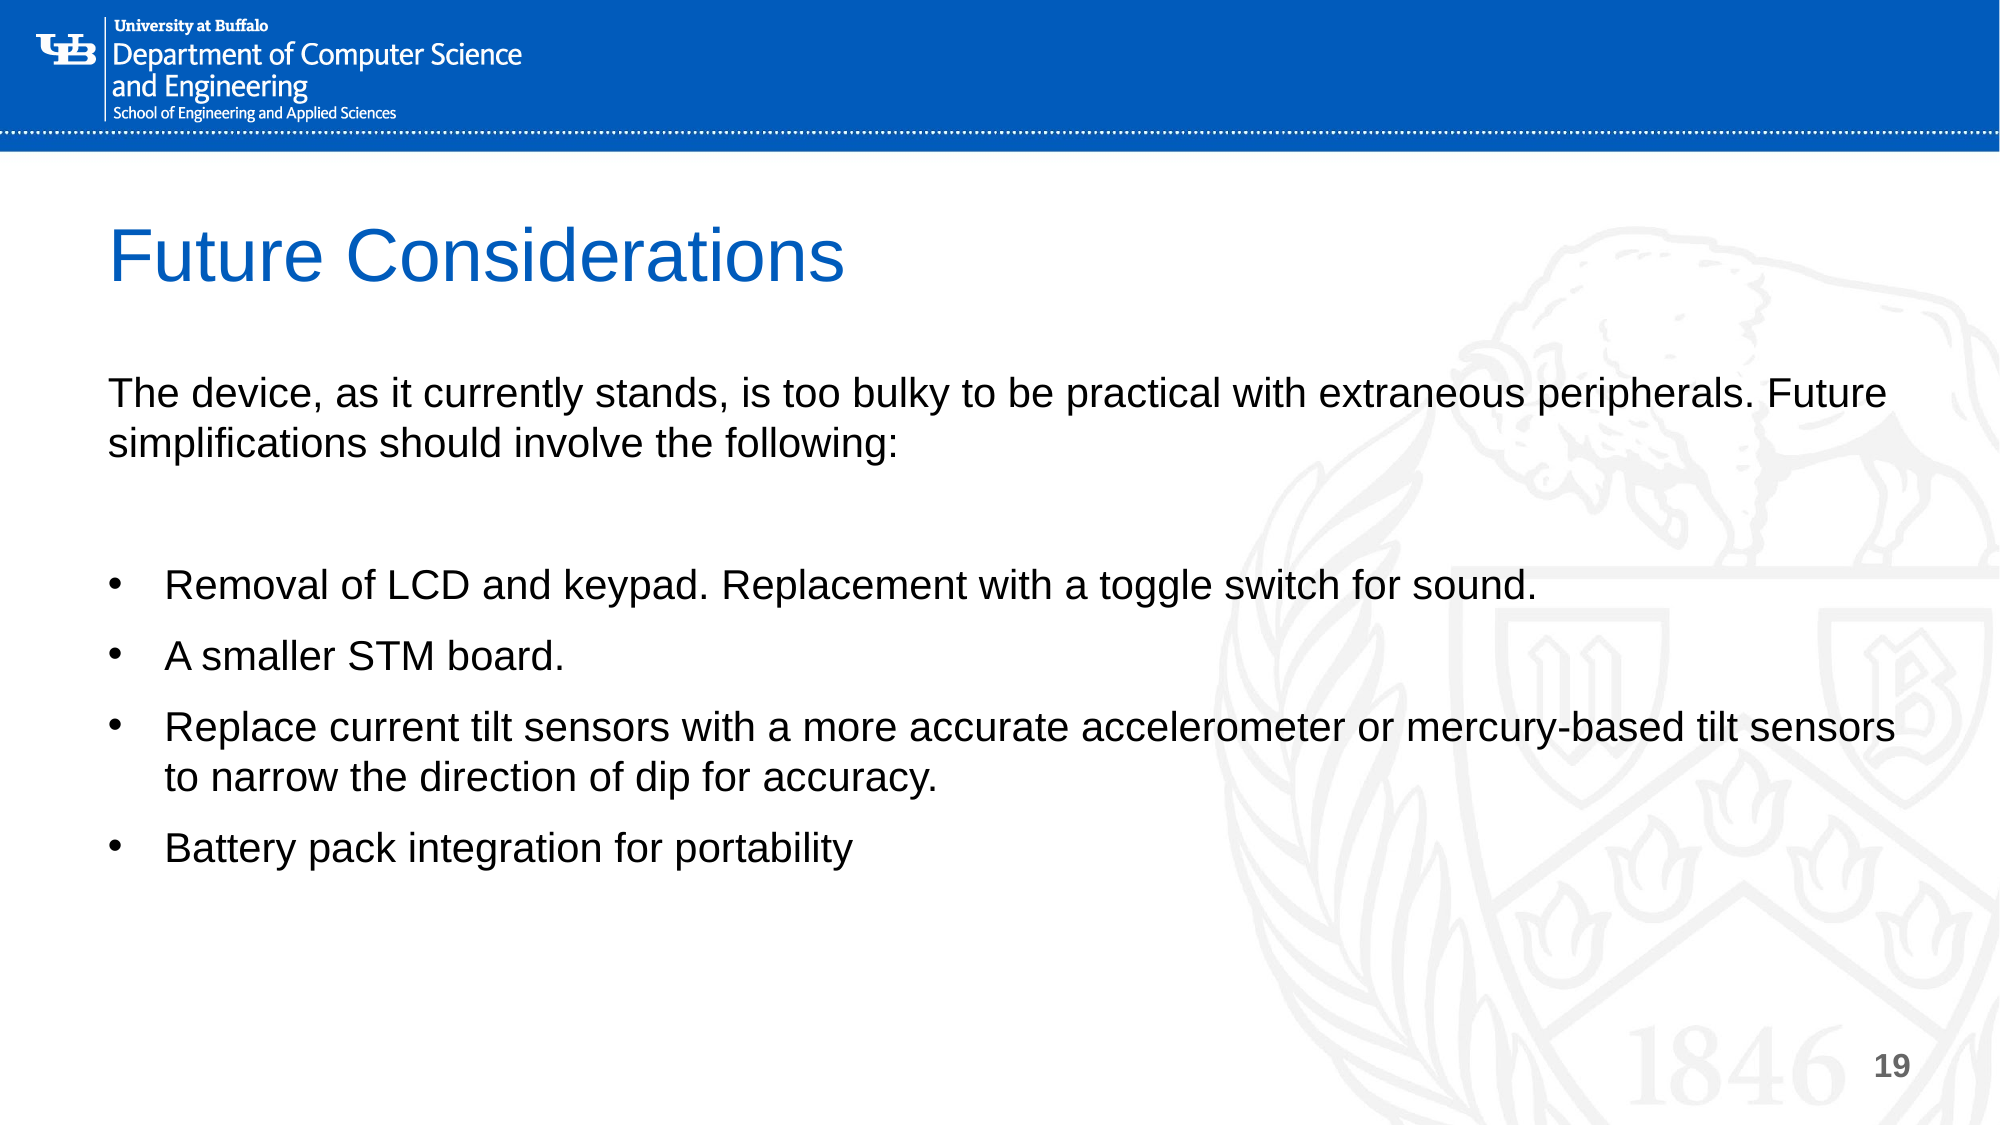

# Future Considerations
The device, as it currently stands, is too bulky to be practical with extraneous peripherals. Future simplifications should involve the following:

Removal of LCD and keypad. Replacement with a toggle switch for sound.
A smaller STM board.
Replace current tilt sensors with a more accurate accelerometer or mercury-based tilt sensors to narrow the direction of dip for accuracy.
Battery pack integration for portability